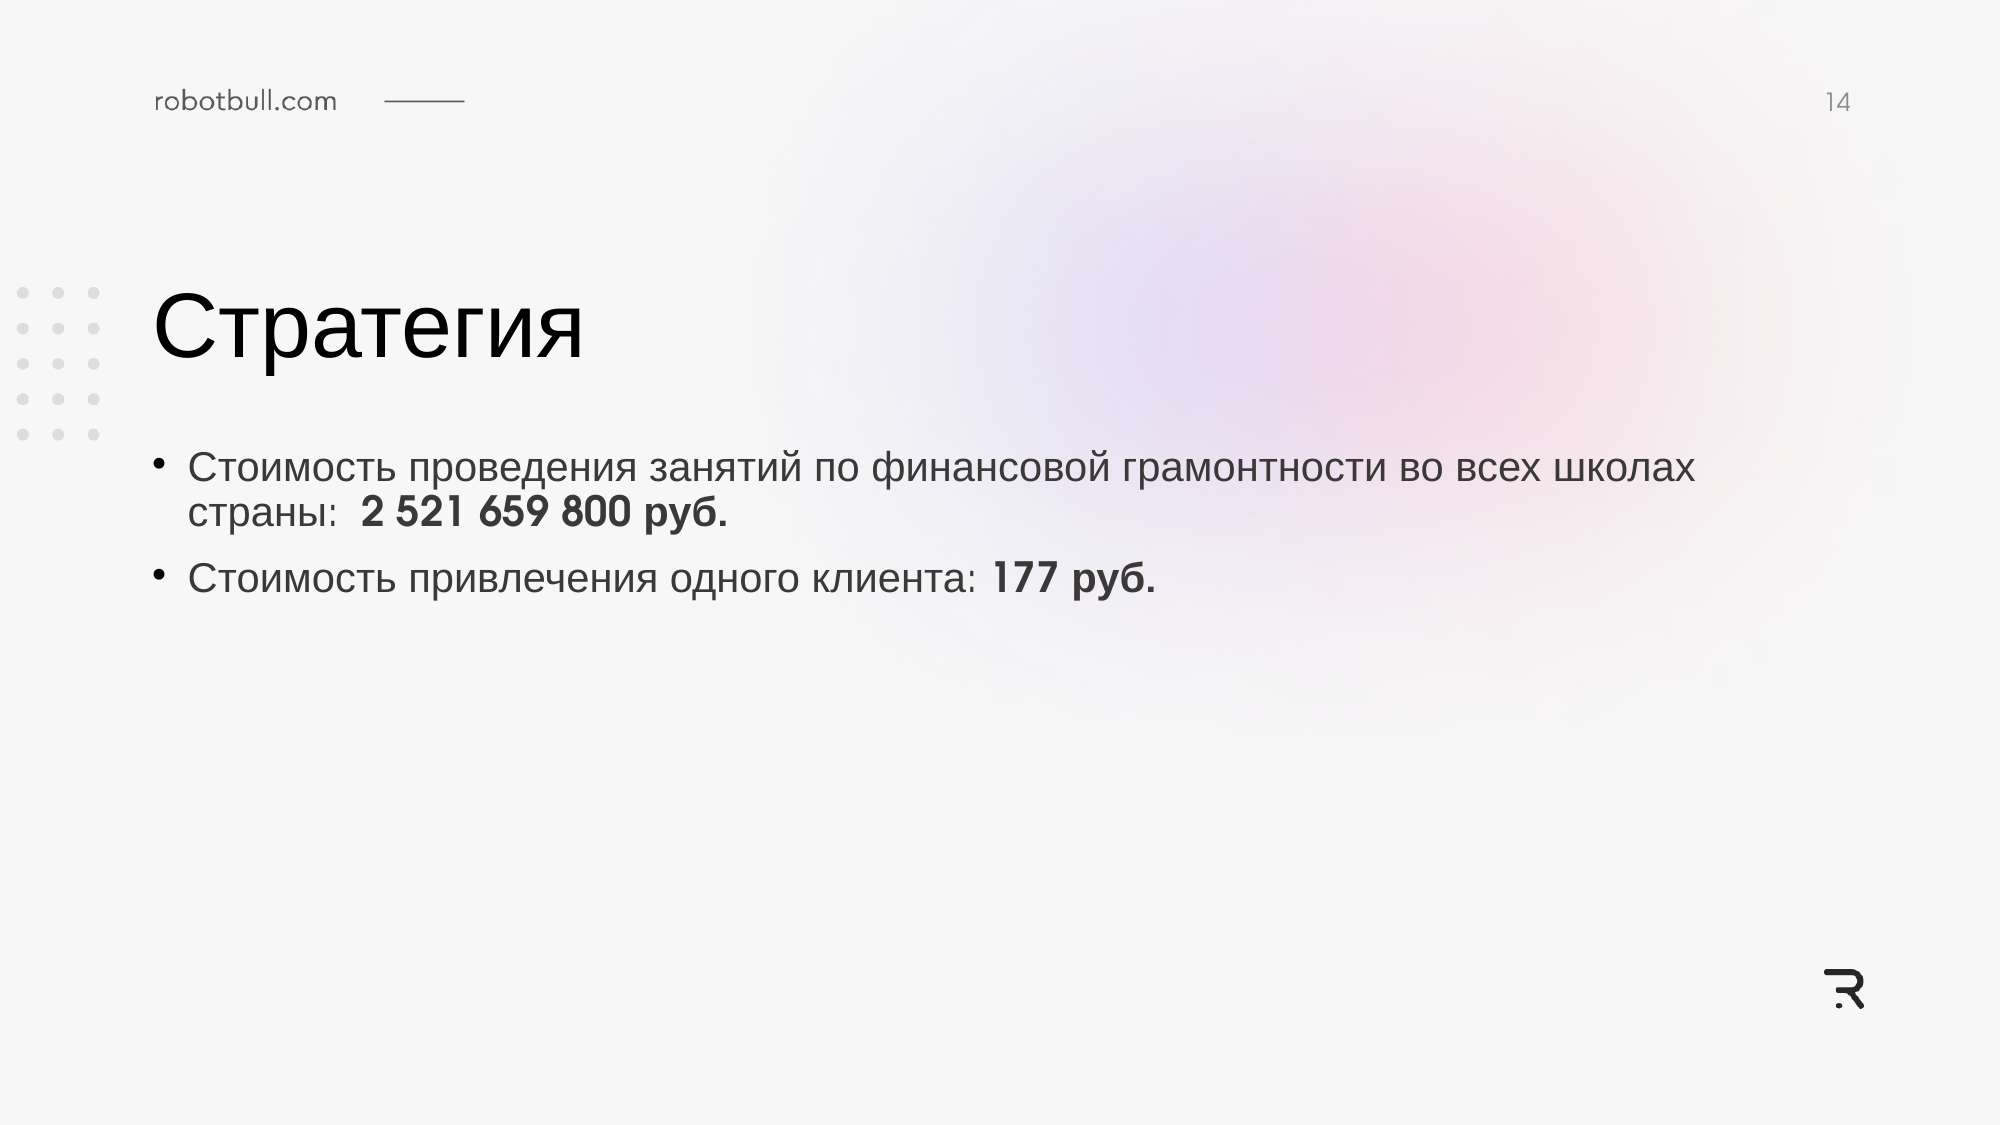

14
Стратегия
Стоимость проведения занятий по финансовой грамонтности во всех школах страны:  2 521 659 800 руб.
Стоимость привлечения одного клиента: 177 руб.